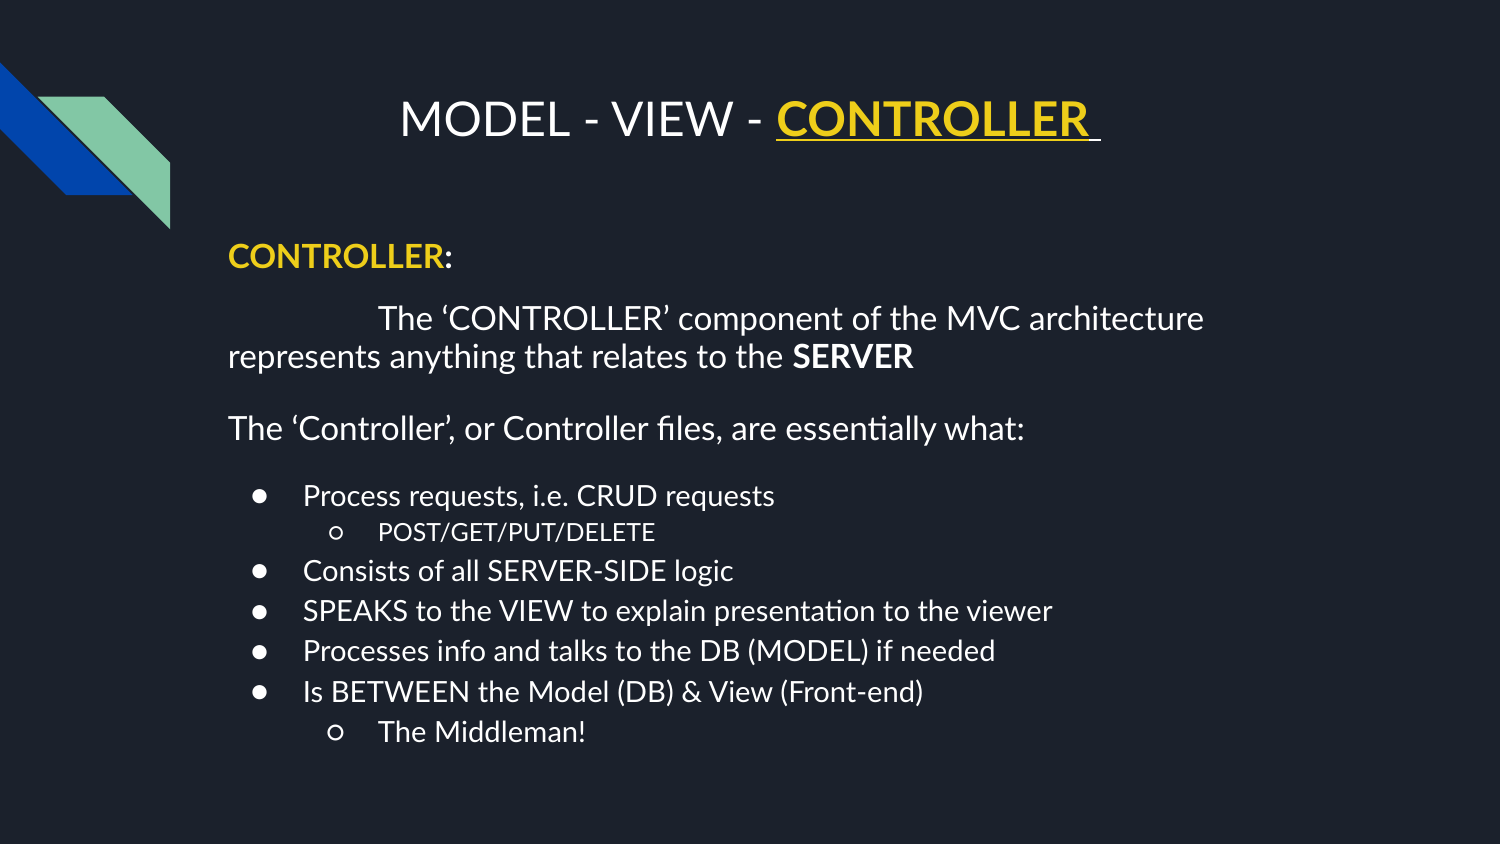

# MODEL - VIEW - CONTROLLER
CONTROLLER:
	The ‘CONTROLLER’ component of the MVC architecture represents anything that relates to the SERVER
The ‘Controller’, or Controller files, are essentially what:
Process requests, i.e. CRUD requests
POST/GET/PUT/DELETE
Consists of all SERVER-SIDE logic
SPEAKS to the VIEW to explain presentation to the viewer
Processes info and talks to the DB (MODEL) if needed
Is BETWEEN the Model (DB) & View (Front-end)
The Middleman!